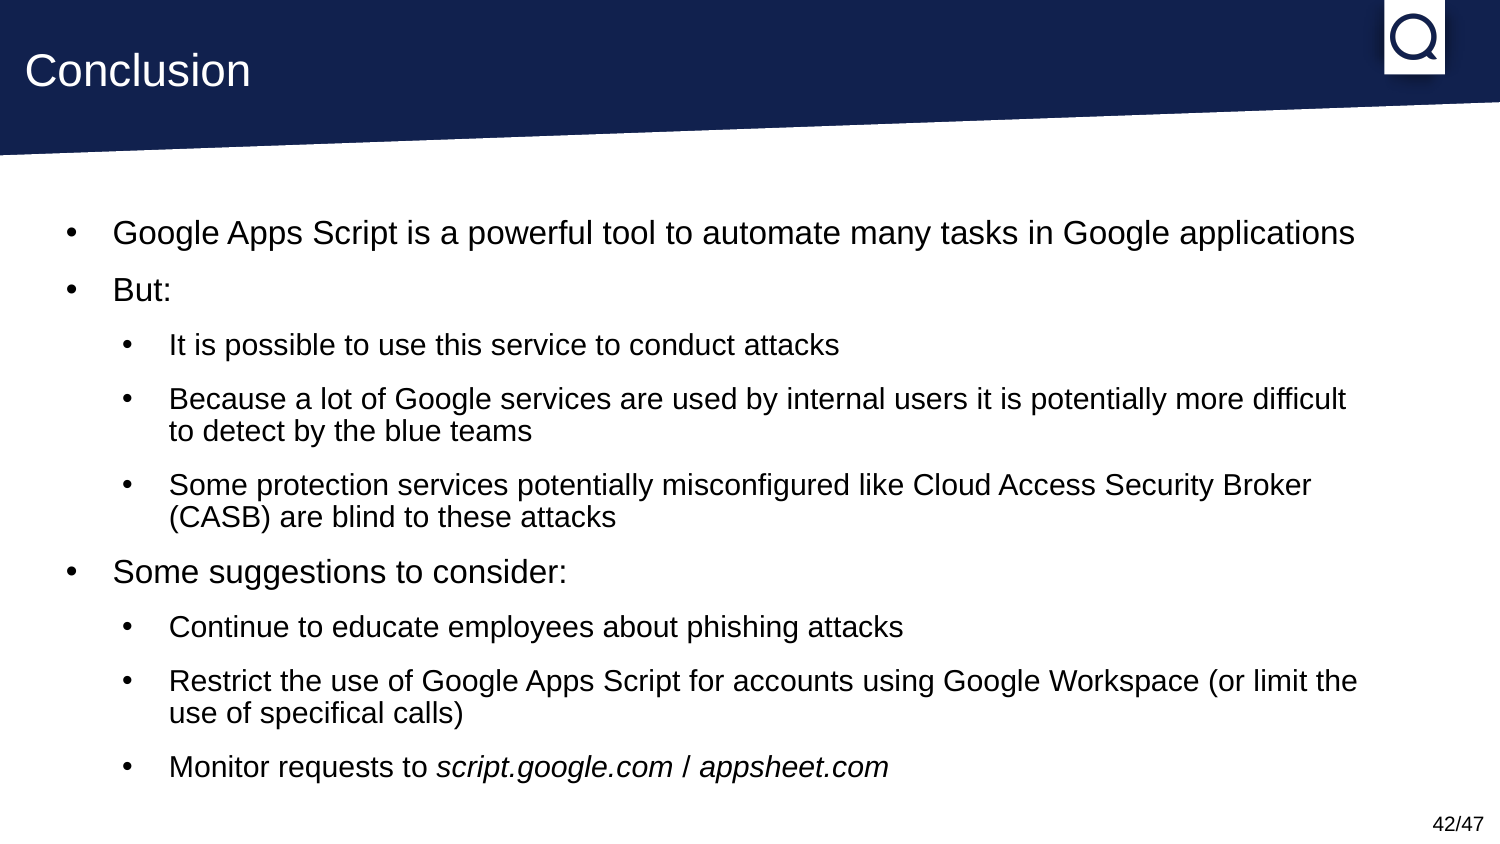

Conclusion
Google Apps Script is a powerful tool to automate many tasks in Google applications
But:
It is possible to use this service to conduct attacks
Because a lot of Google services are used by internal users it is potentially more difficult to detect by the blue teams
Some protection services potentially misconfigured like Cloud Access Security Broker (CASB) are blind to these attacks
Some suggestions to consider:
Continue to educate employees about phishing attacks
Restrict the use of Google Apps Script for accounts using Google Workspace (or limit the use of specifical calls)
Monitor requests to script.google.com / appsheet.com

42/47